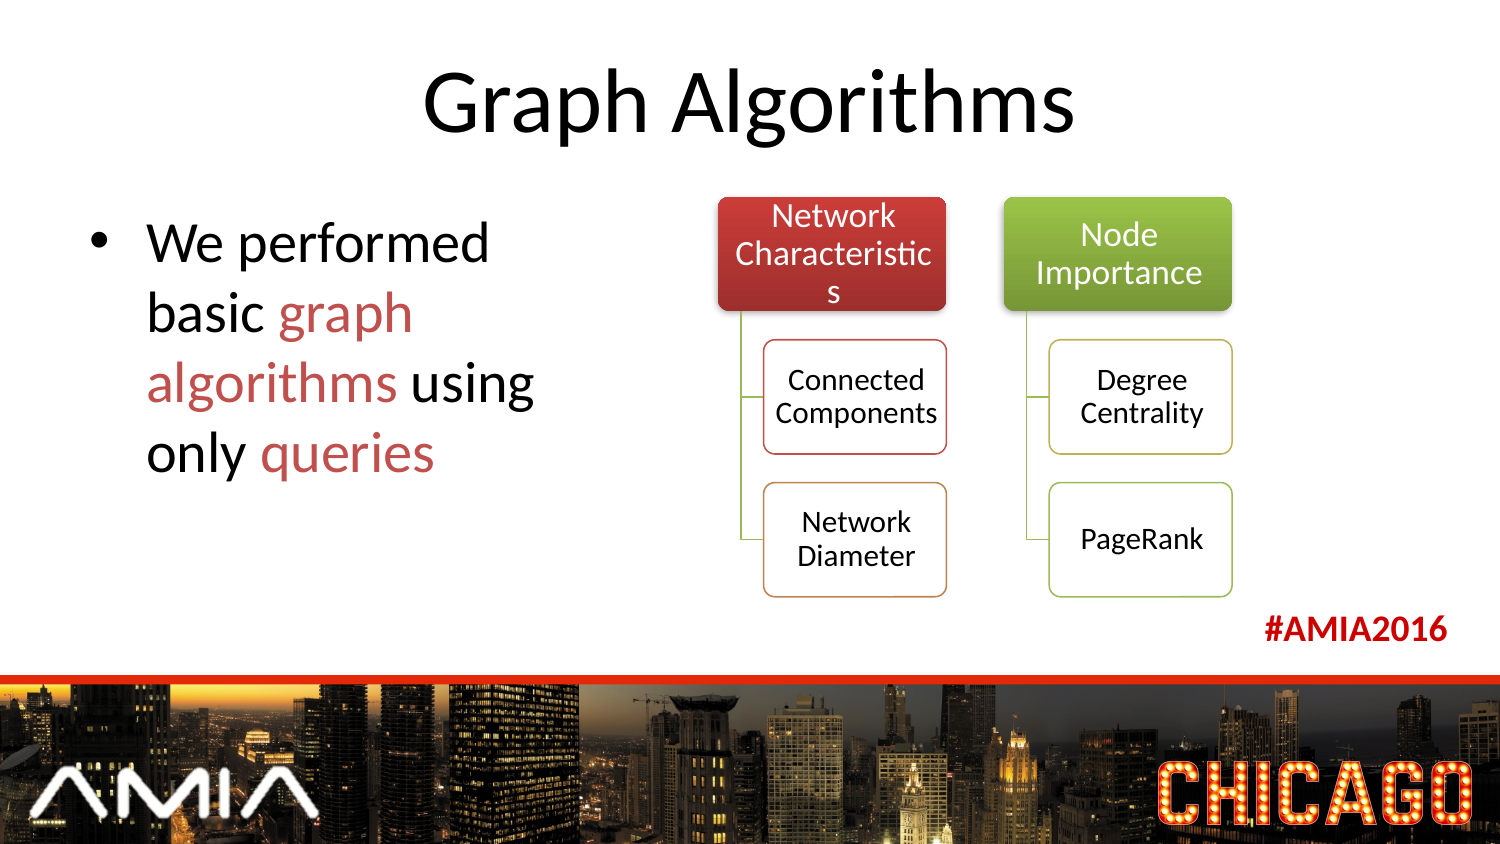

# Graph Algorithms

We performed basic graph algorithms using only queries
Network Characteristics
Connected Components
Network Diameter
Node Importance
Degree Centrality
PageRank